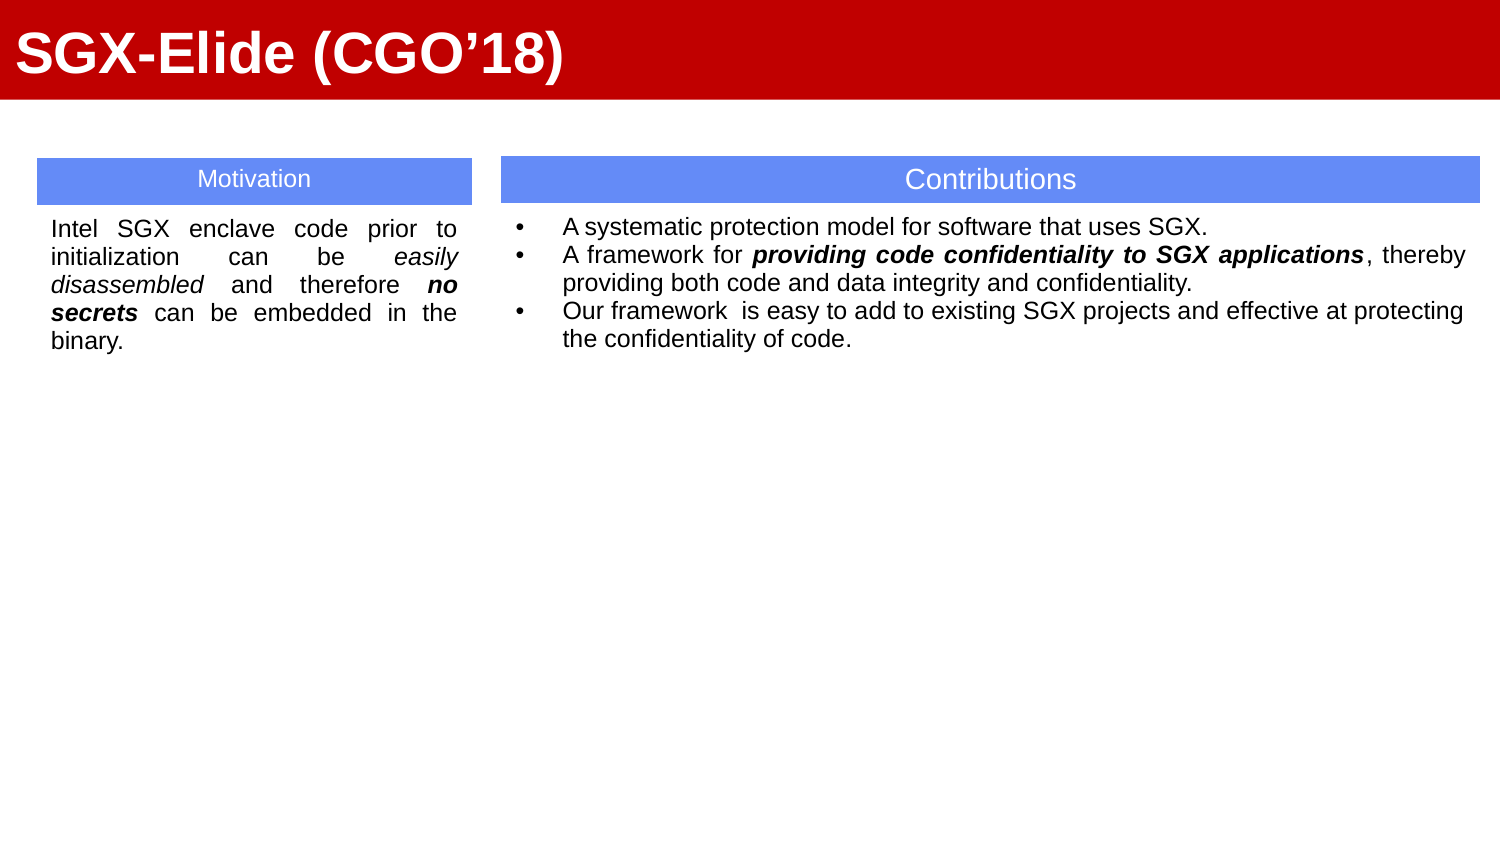

SGX-Elide (CGO’18)
| Contributions |
| --- |
| A systematic protection model for software that uses SGX. A framework for providing code confidentiality to SGX applications, thereby providing both code and data integrity and confidentiality. Our framework is easy to add to existing SGX projects and effective at protecting the confidentiality of code. |
| Motivation |
| --- |
| Intel SGX enclave code prior to initialization can be easily disassembled and therefore no secrets can be embedded in the binary. |